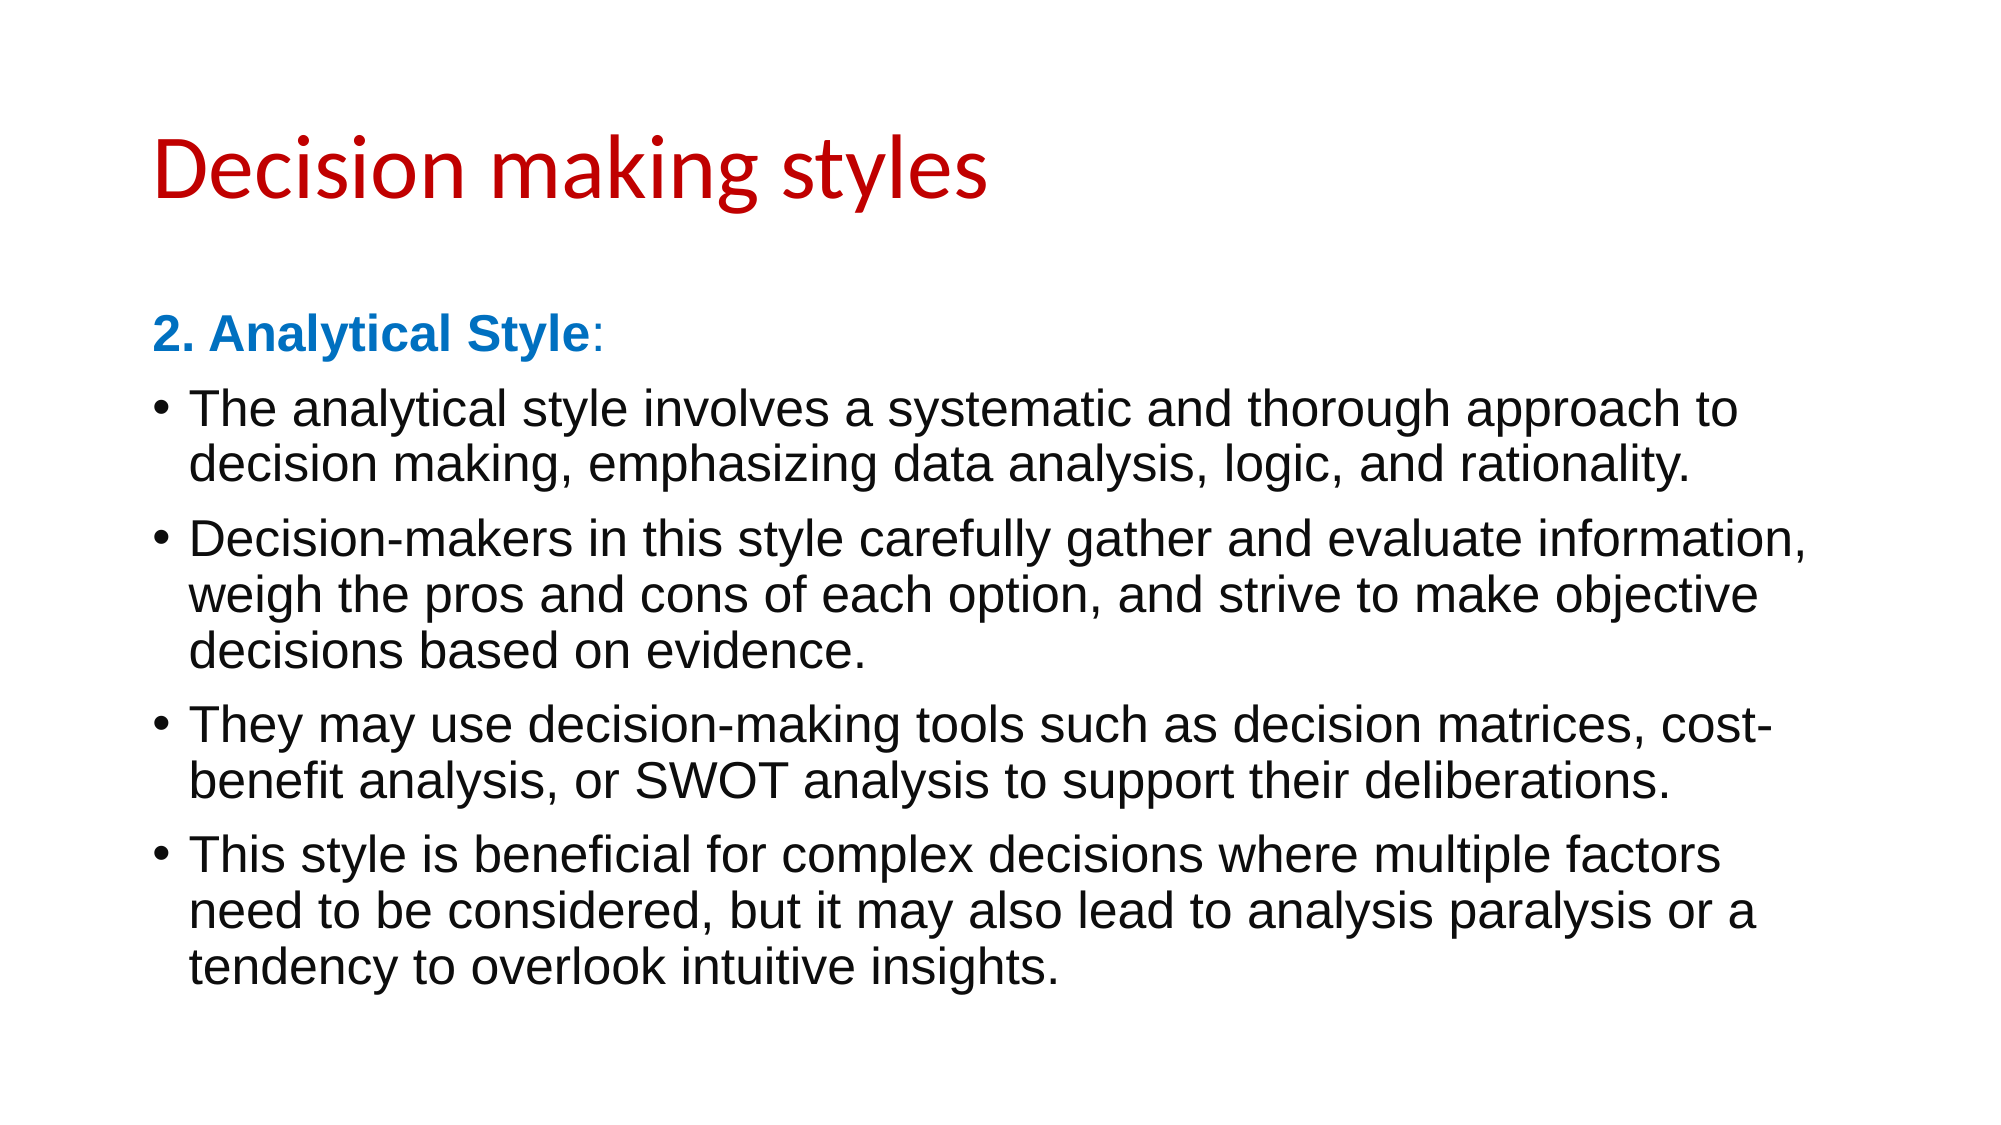

# Decision making styles
2. Analytical Style:
The analytical style involves a systematic and thorough approach to decision making, emphasizing data analysis, logic, and rationality.
Decision-makers in this style carefully gather and evaluate information, weigh the pros and cons of each option, and strive to make objective decisions based on evidence.
They may use decision-making tools such as decision matrices, cost-benefit analysis, or SWOT analysis to support their deliberations.
This style is beneficial for complex decisions where multiple factors need to be considered, but it may also lead to analysis paralysis or a tendency to overlook intuitive insights.